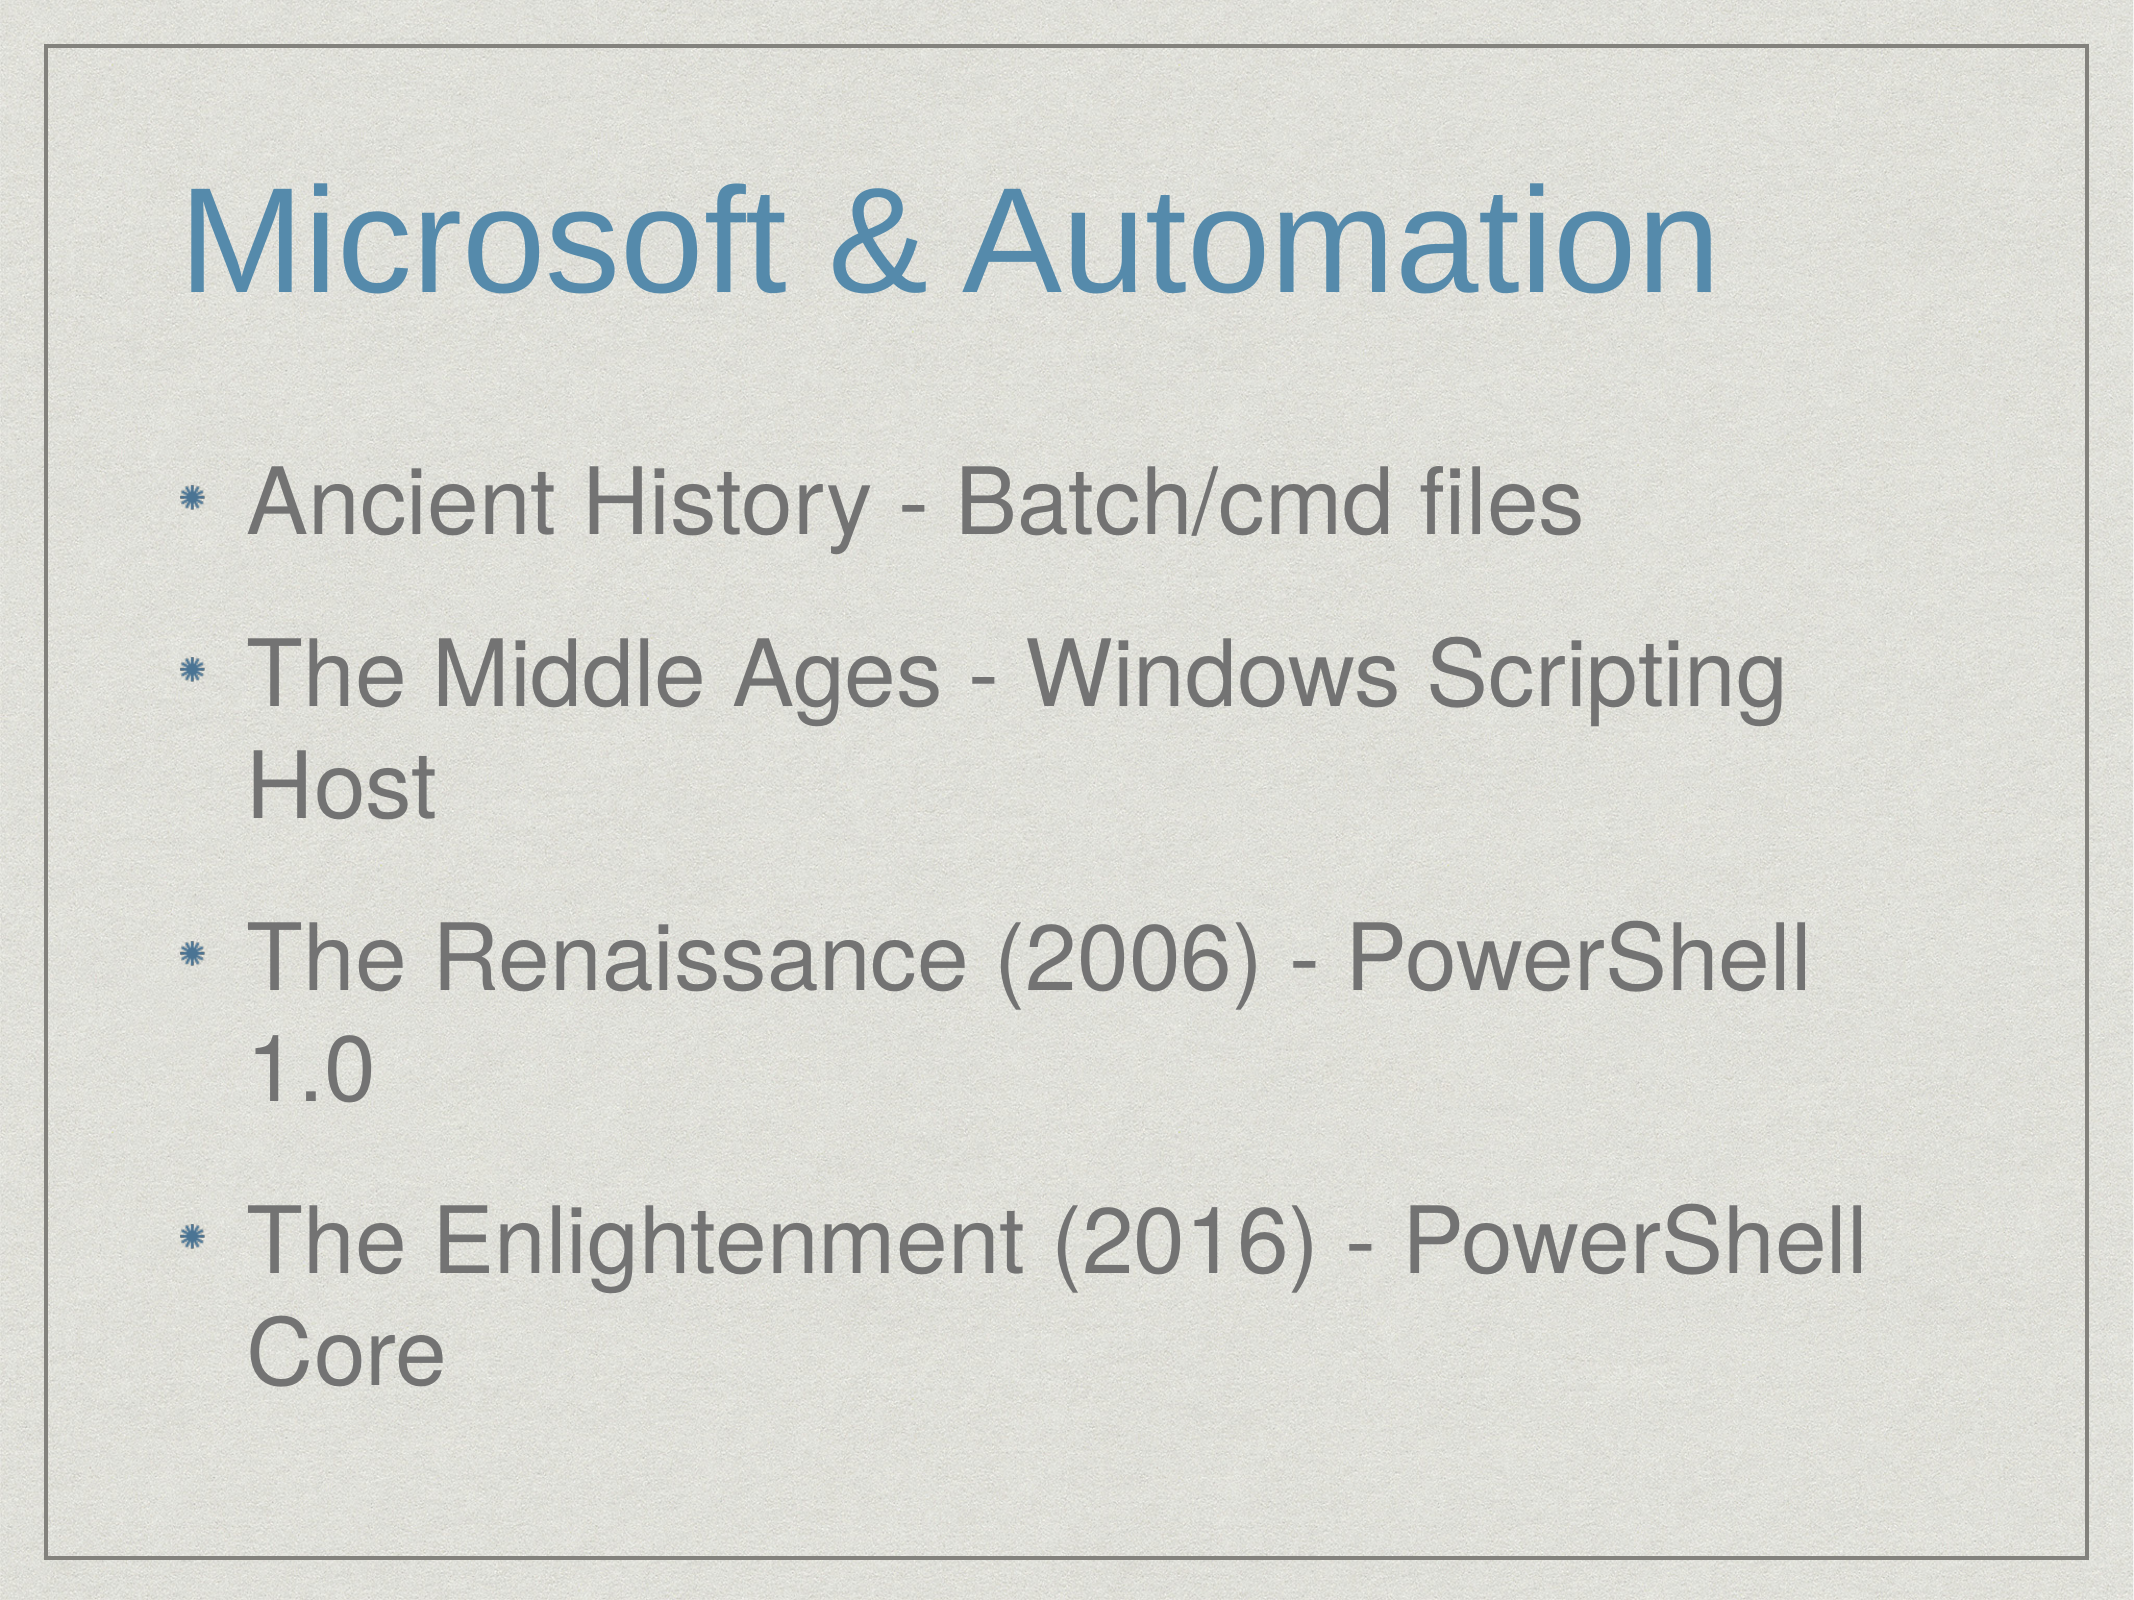

# Microsoft & Automation
Ancient History - Batch/cmd files
The Middle Ages - Windows Scripting Host
The Renaissance (2006) - PowerShell 1.0
The Enlightenment (2016) - PowerShell Core